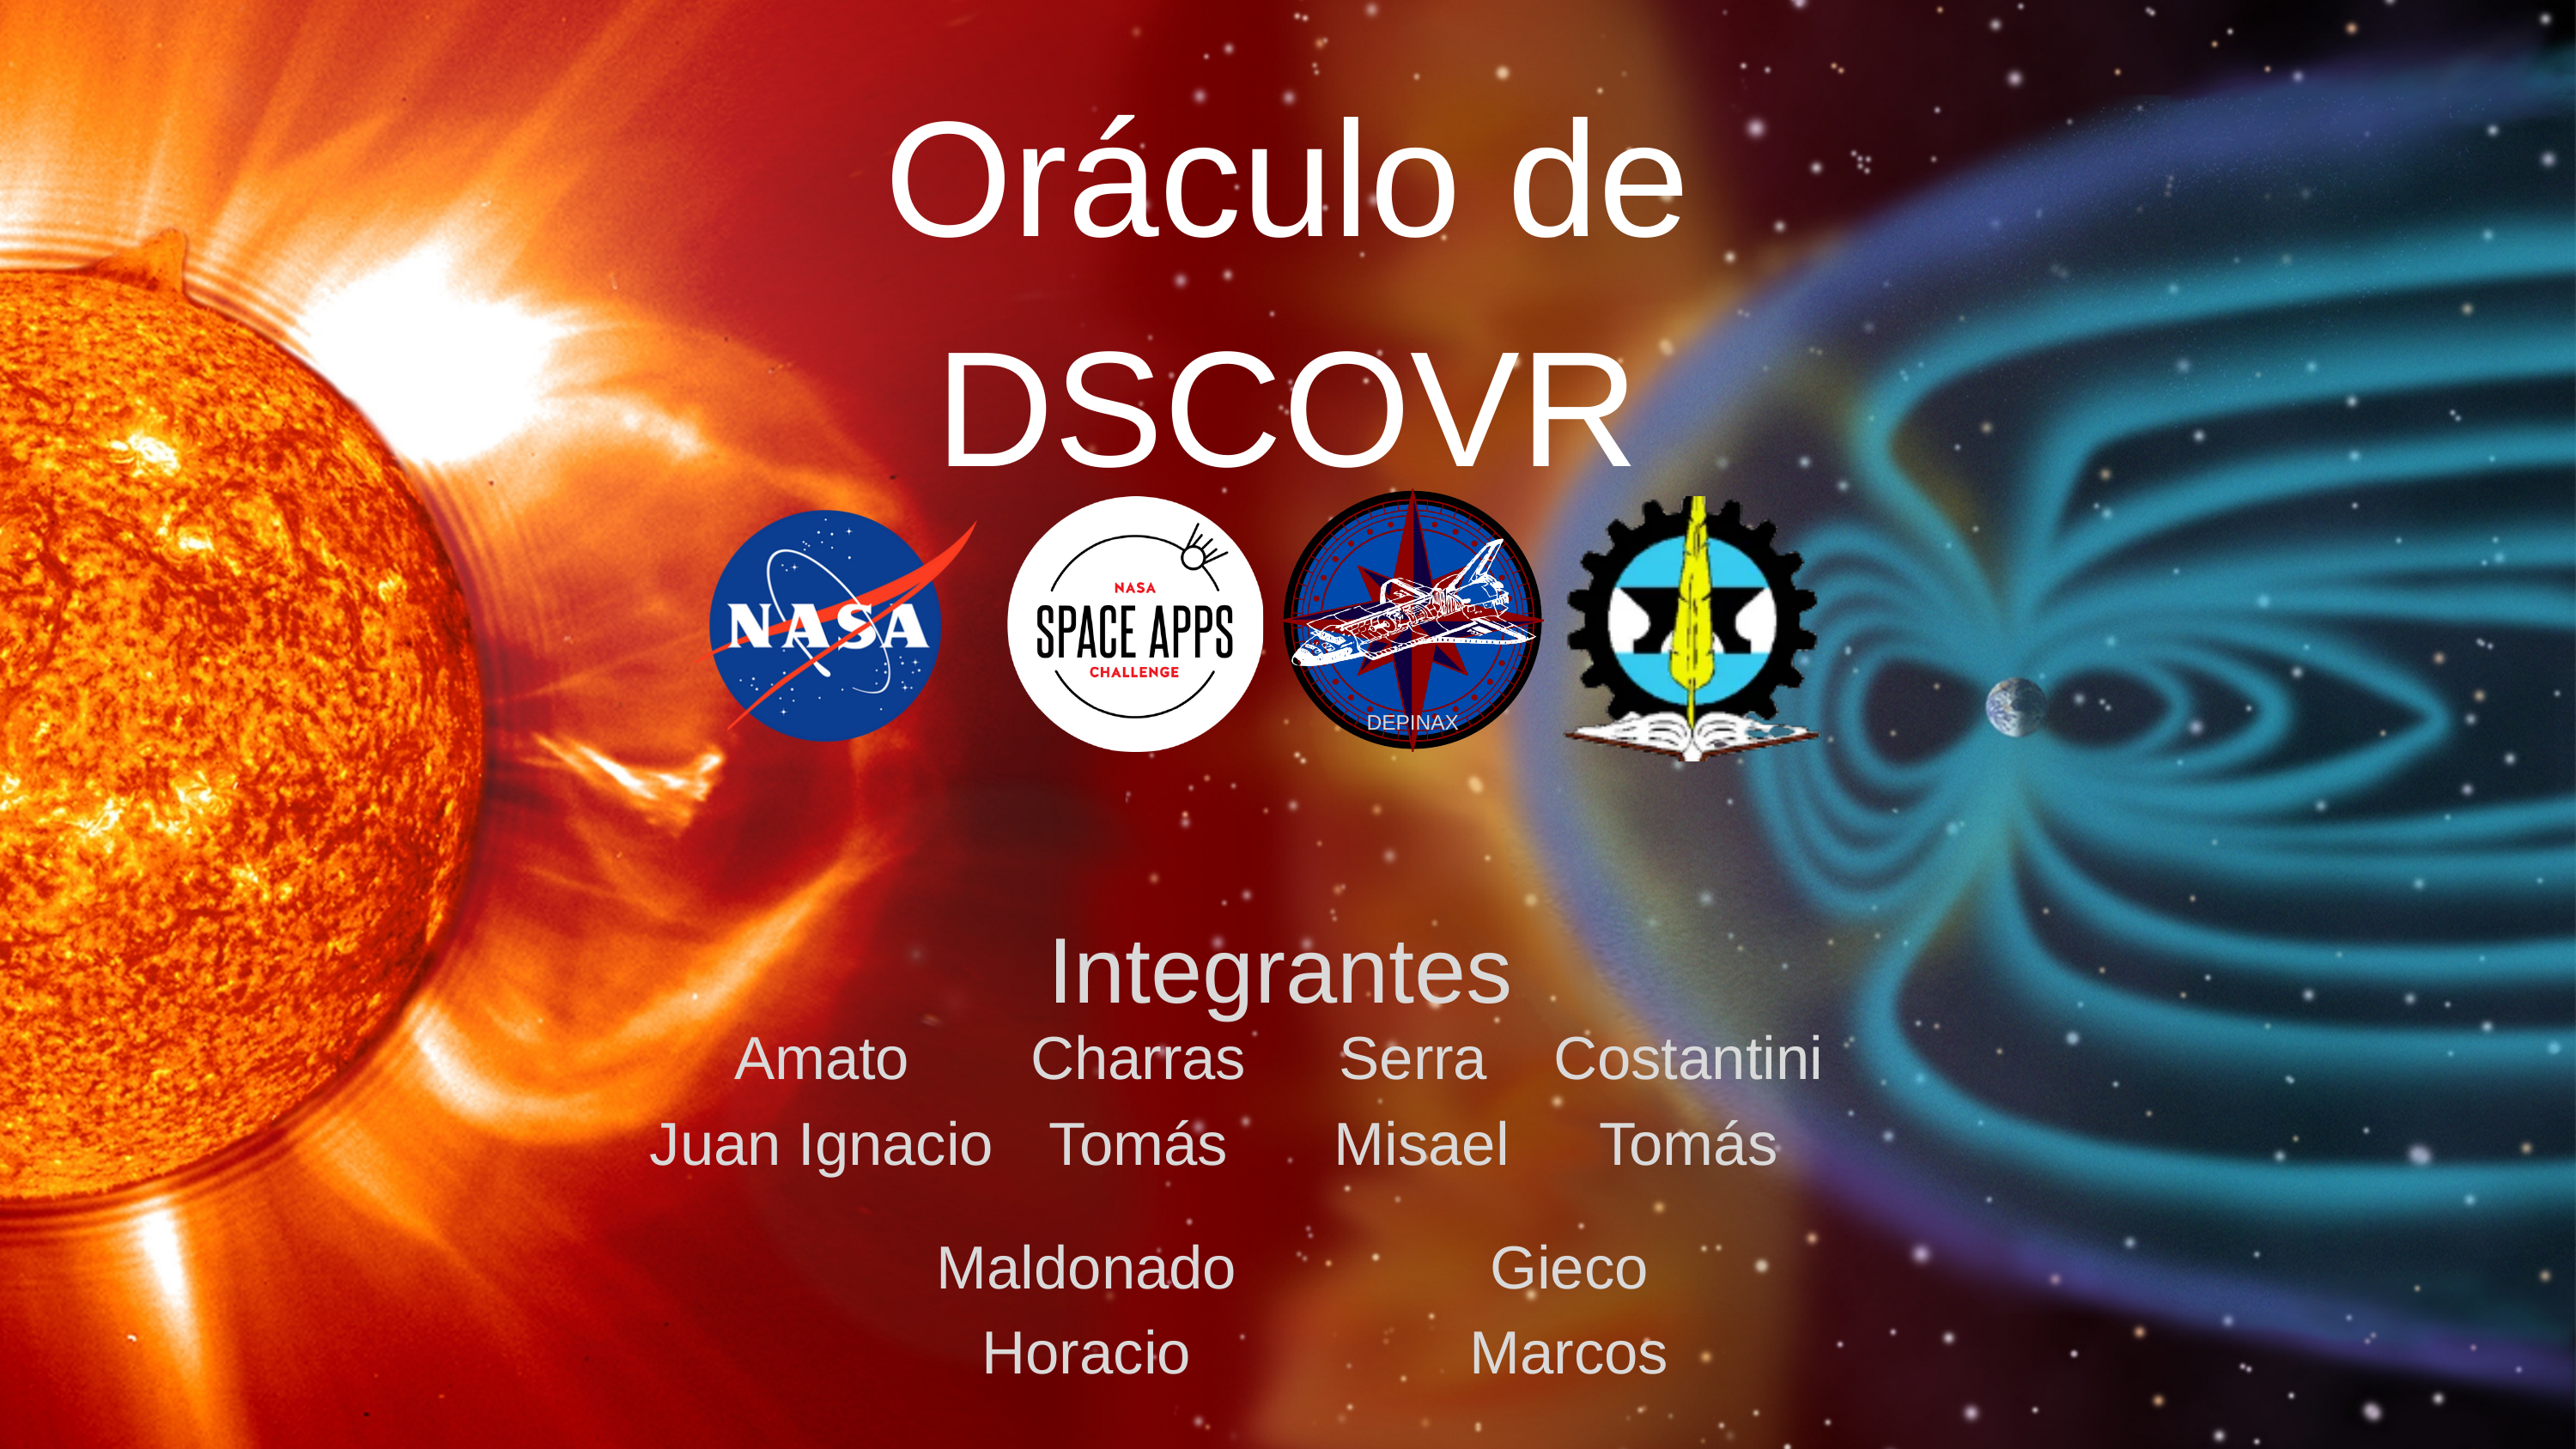

Oráculo de DSCOVR

DEPINAX

Integrantes
Amato
Juan Ignacio
Charras
Tomás
Serra
 Misael
Costantini
Tomás
Maldonado
Horacio
Gieco
Marcos